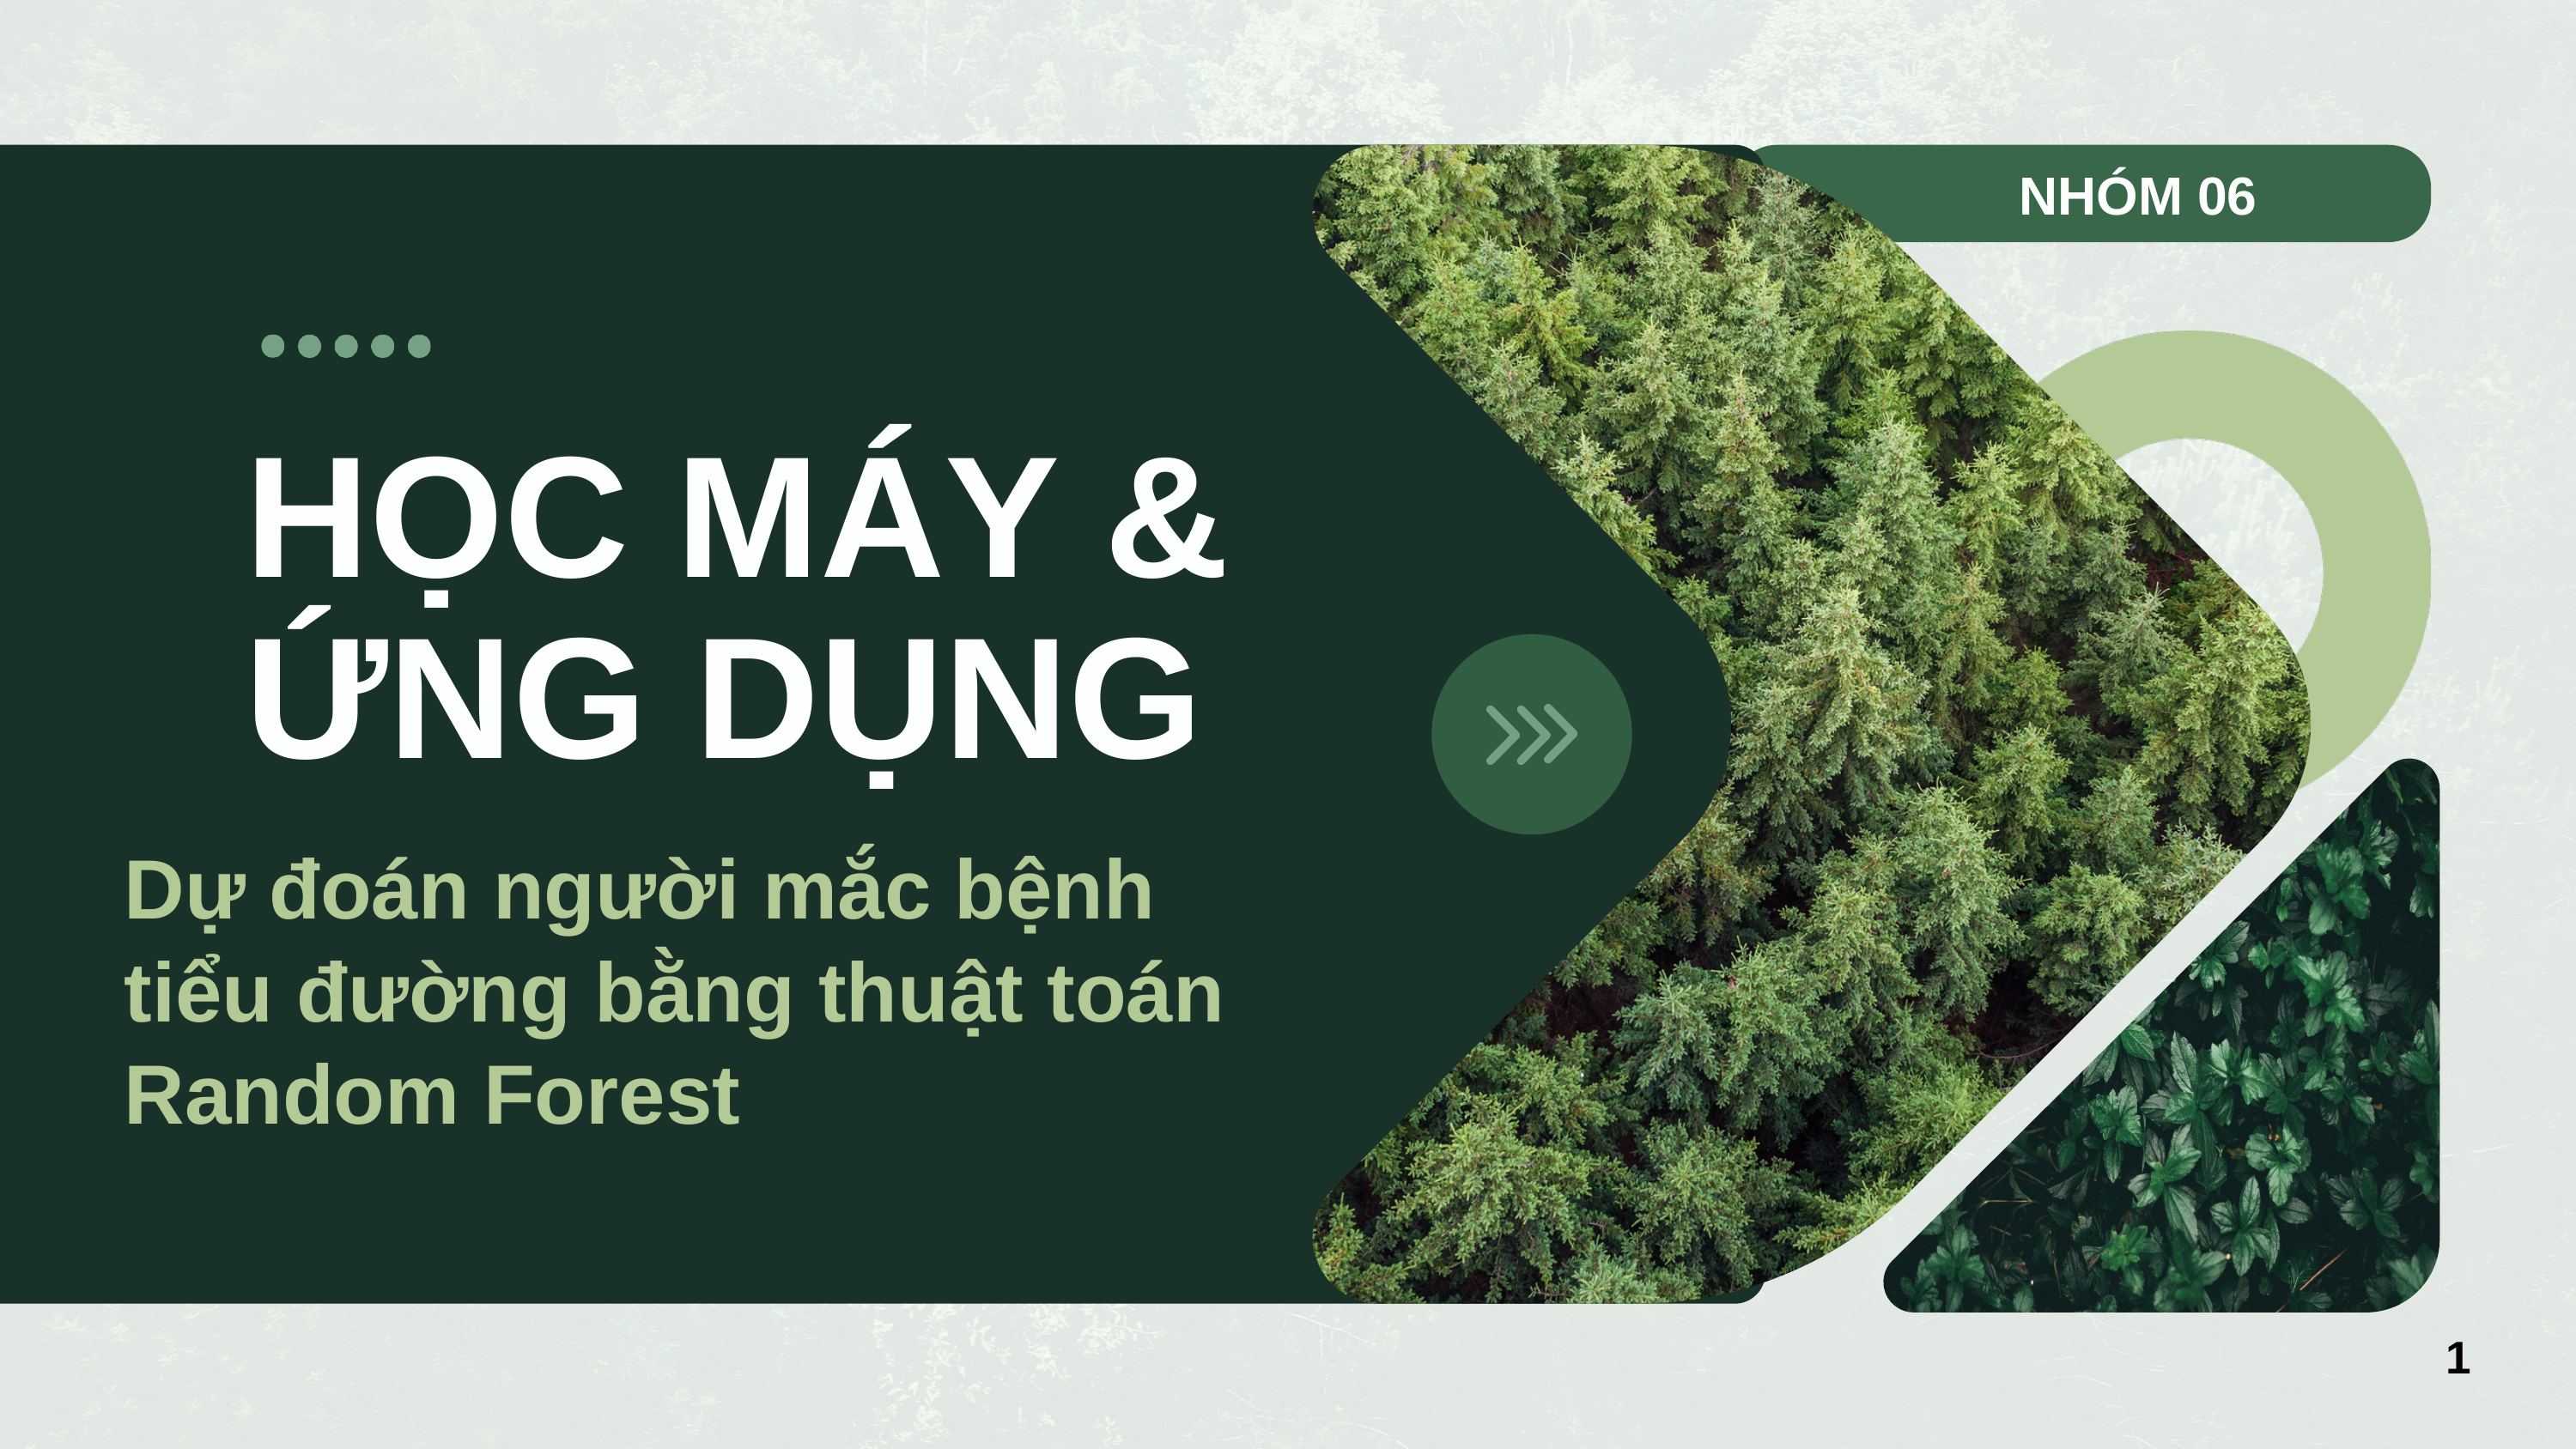

NHÓM 06

HỌC MÁY & ỨNG DỤNG

Dự đoán người mắc bệnh tiểu đường bằng thuật toán Random Forest
1